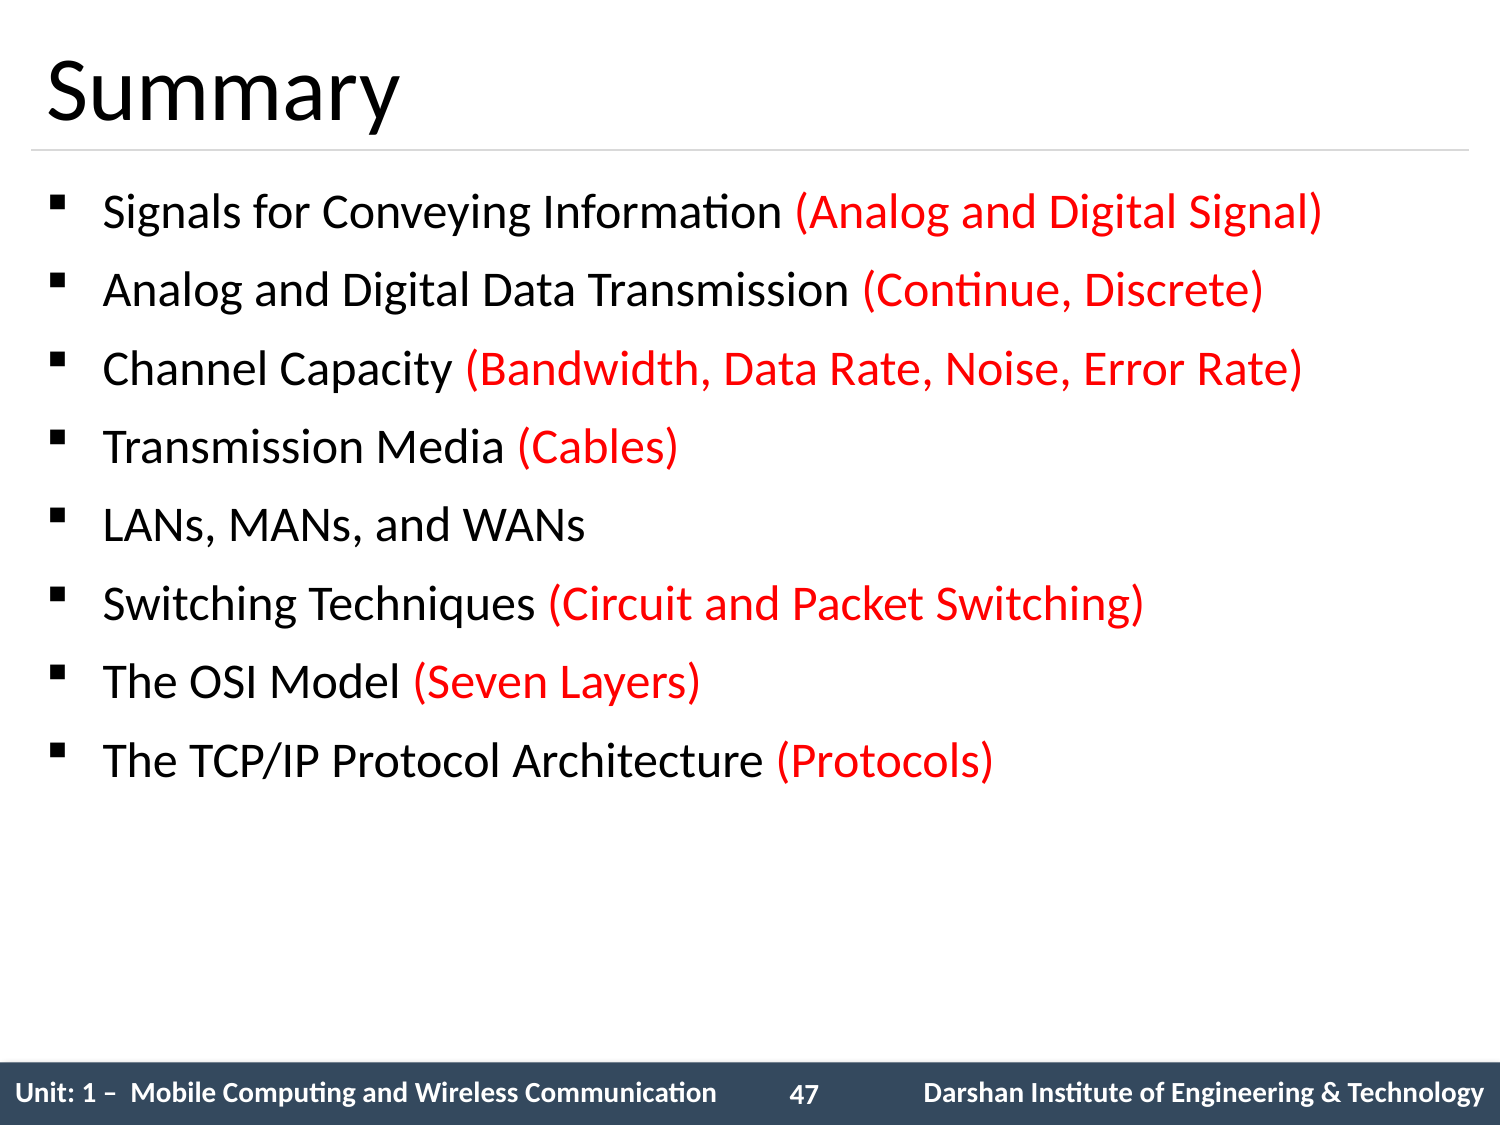

# Summary
Signals for Conveying Information (Analog and Digital Signal)
Analog and Digital Data Transmission (Continue, Discrete)
Channel Capacity (Bandwidth, Data Rate, Noise, Error Rate)
Transmission Media (Cables)
LANs, MANs, and WANs
Switching Techniques (Circuit and Packet Switching)
The OSI Model (Seven Layers)
The TCP/IP Protocol Architecture (Protocols)